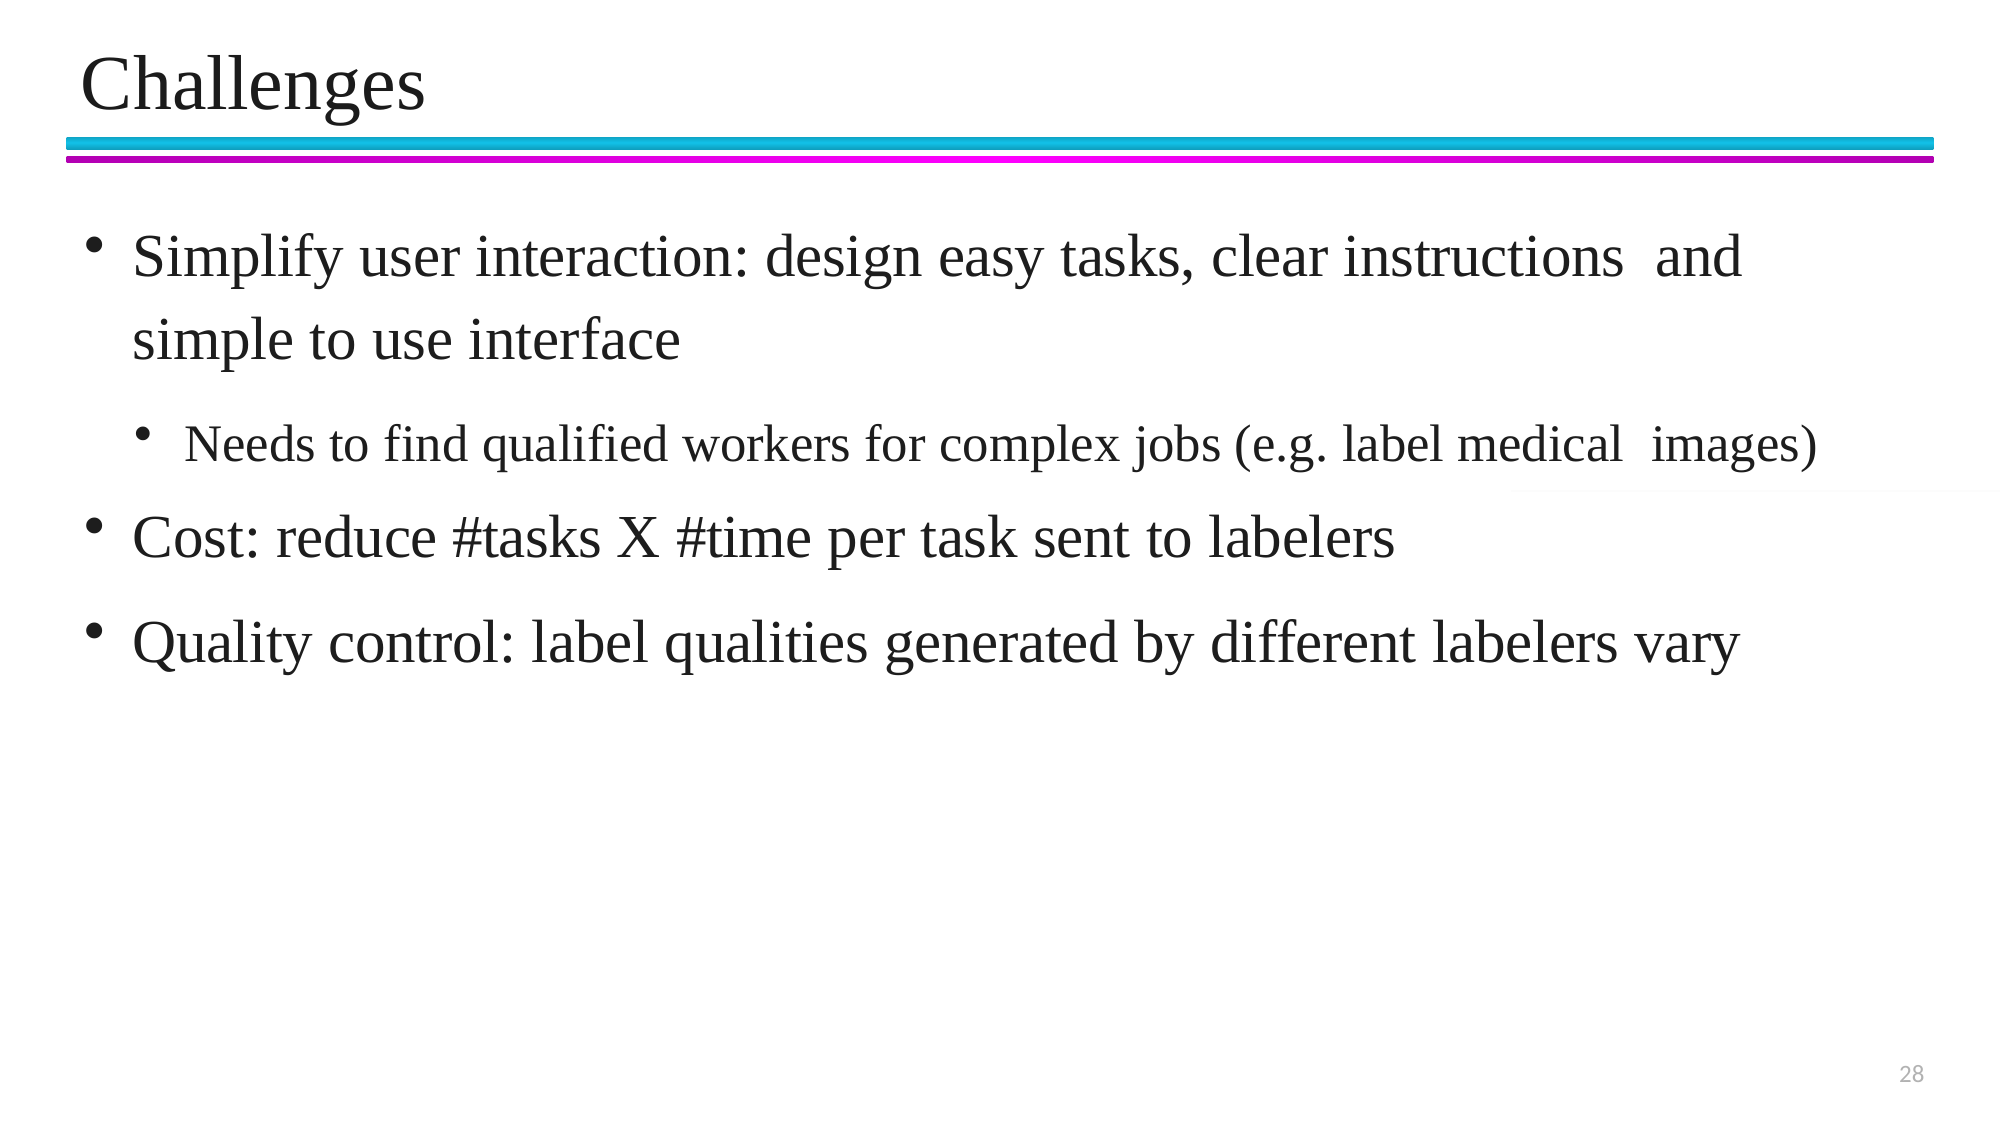

# Challenges
Simplify user interaction: design easy tasks, clear instructions  and simple to use interface
Needs to find qualified workers for complex jobs (e.g. label medical  images)
Cost: reduce #tasks X #time per task sent to labelers
Quality control: label qualities generated by different labelers vary

28